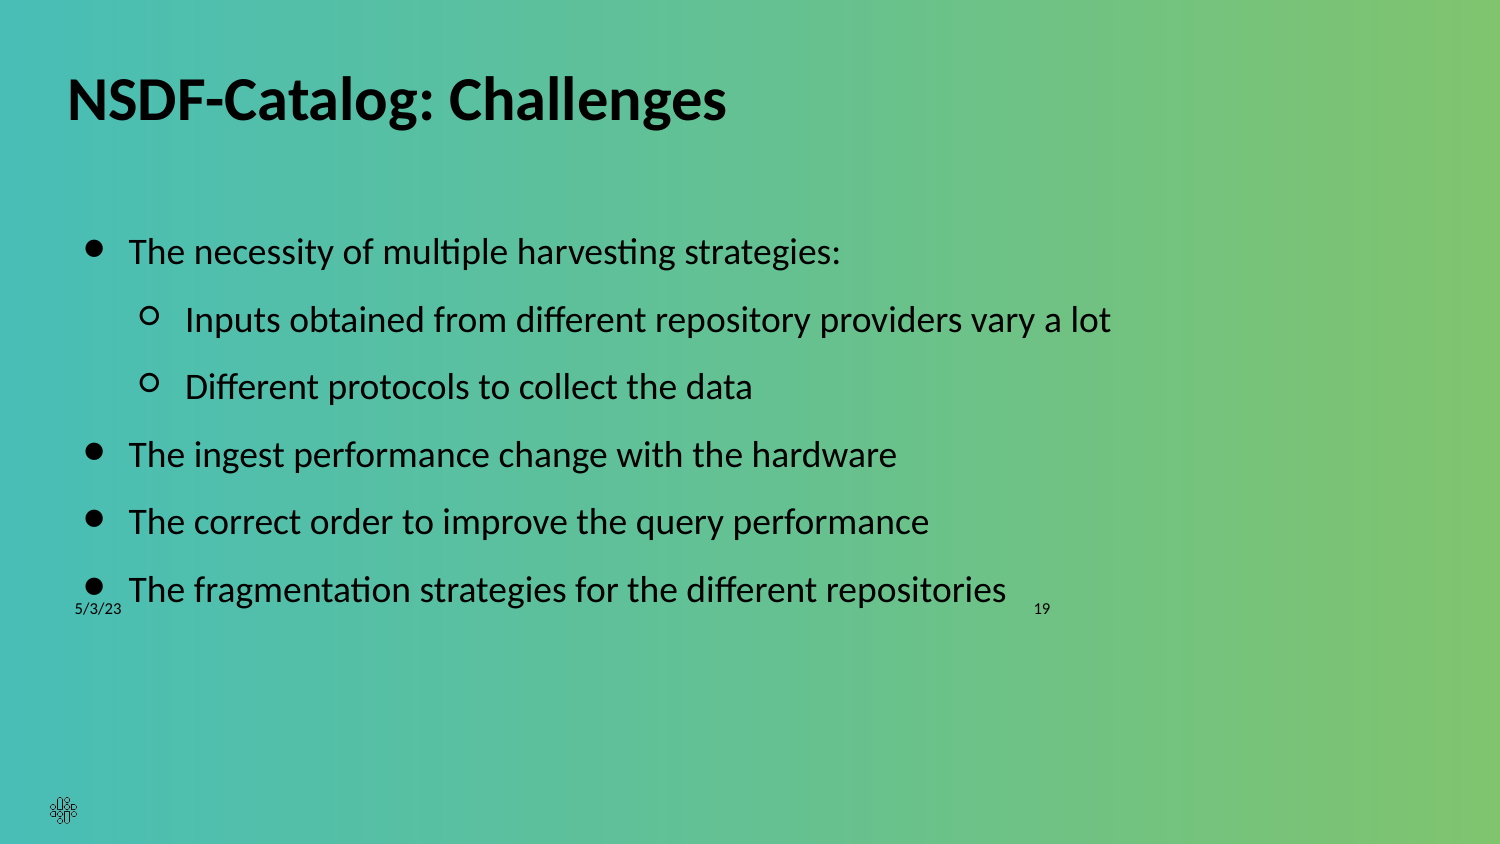

NSDF-Catalog: Challenges
The necessity of multiple harvesting strategies:
Inputs obtained from different repository providers vary a lot
Different protocols to collect the data
The ingest performance change with the hardware
The correct order to improve the query performance
The fragmentation strategies for the different repositories
5/3/23
19